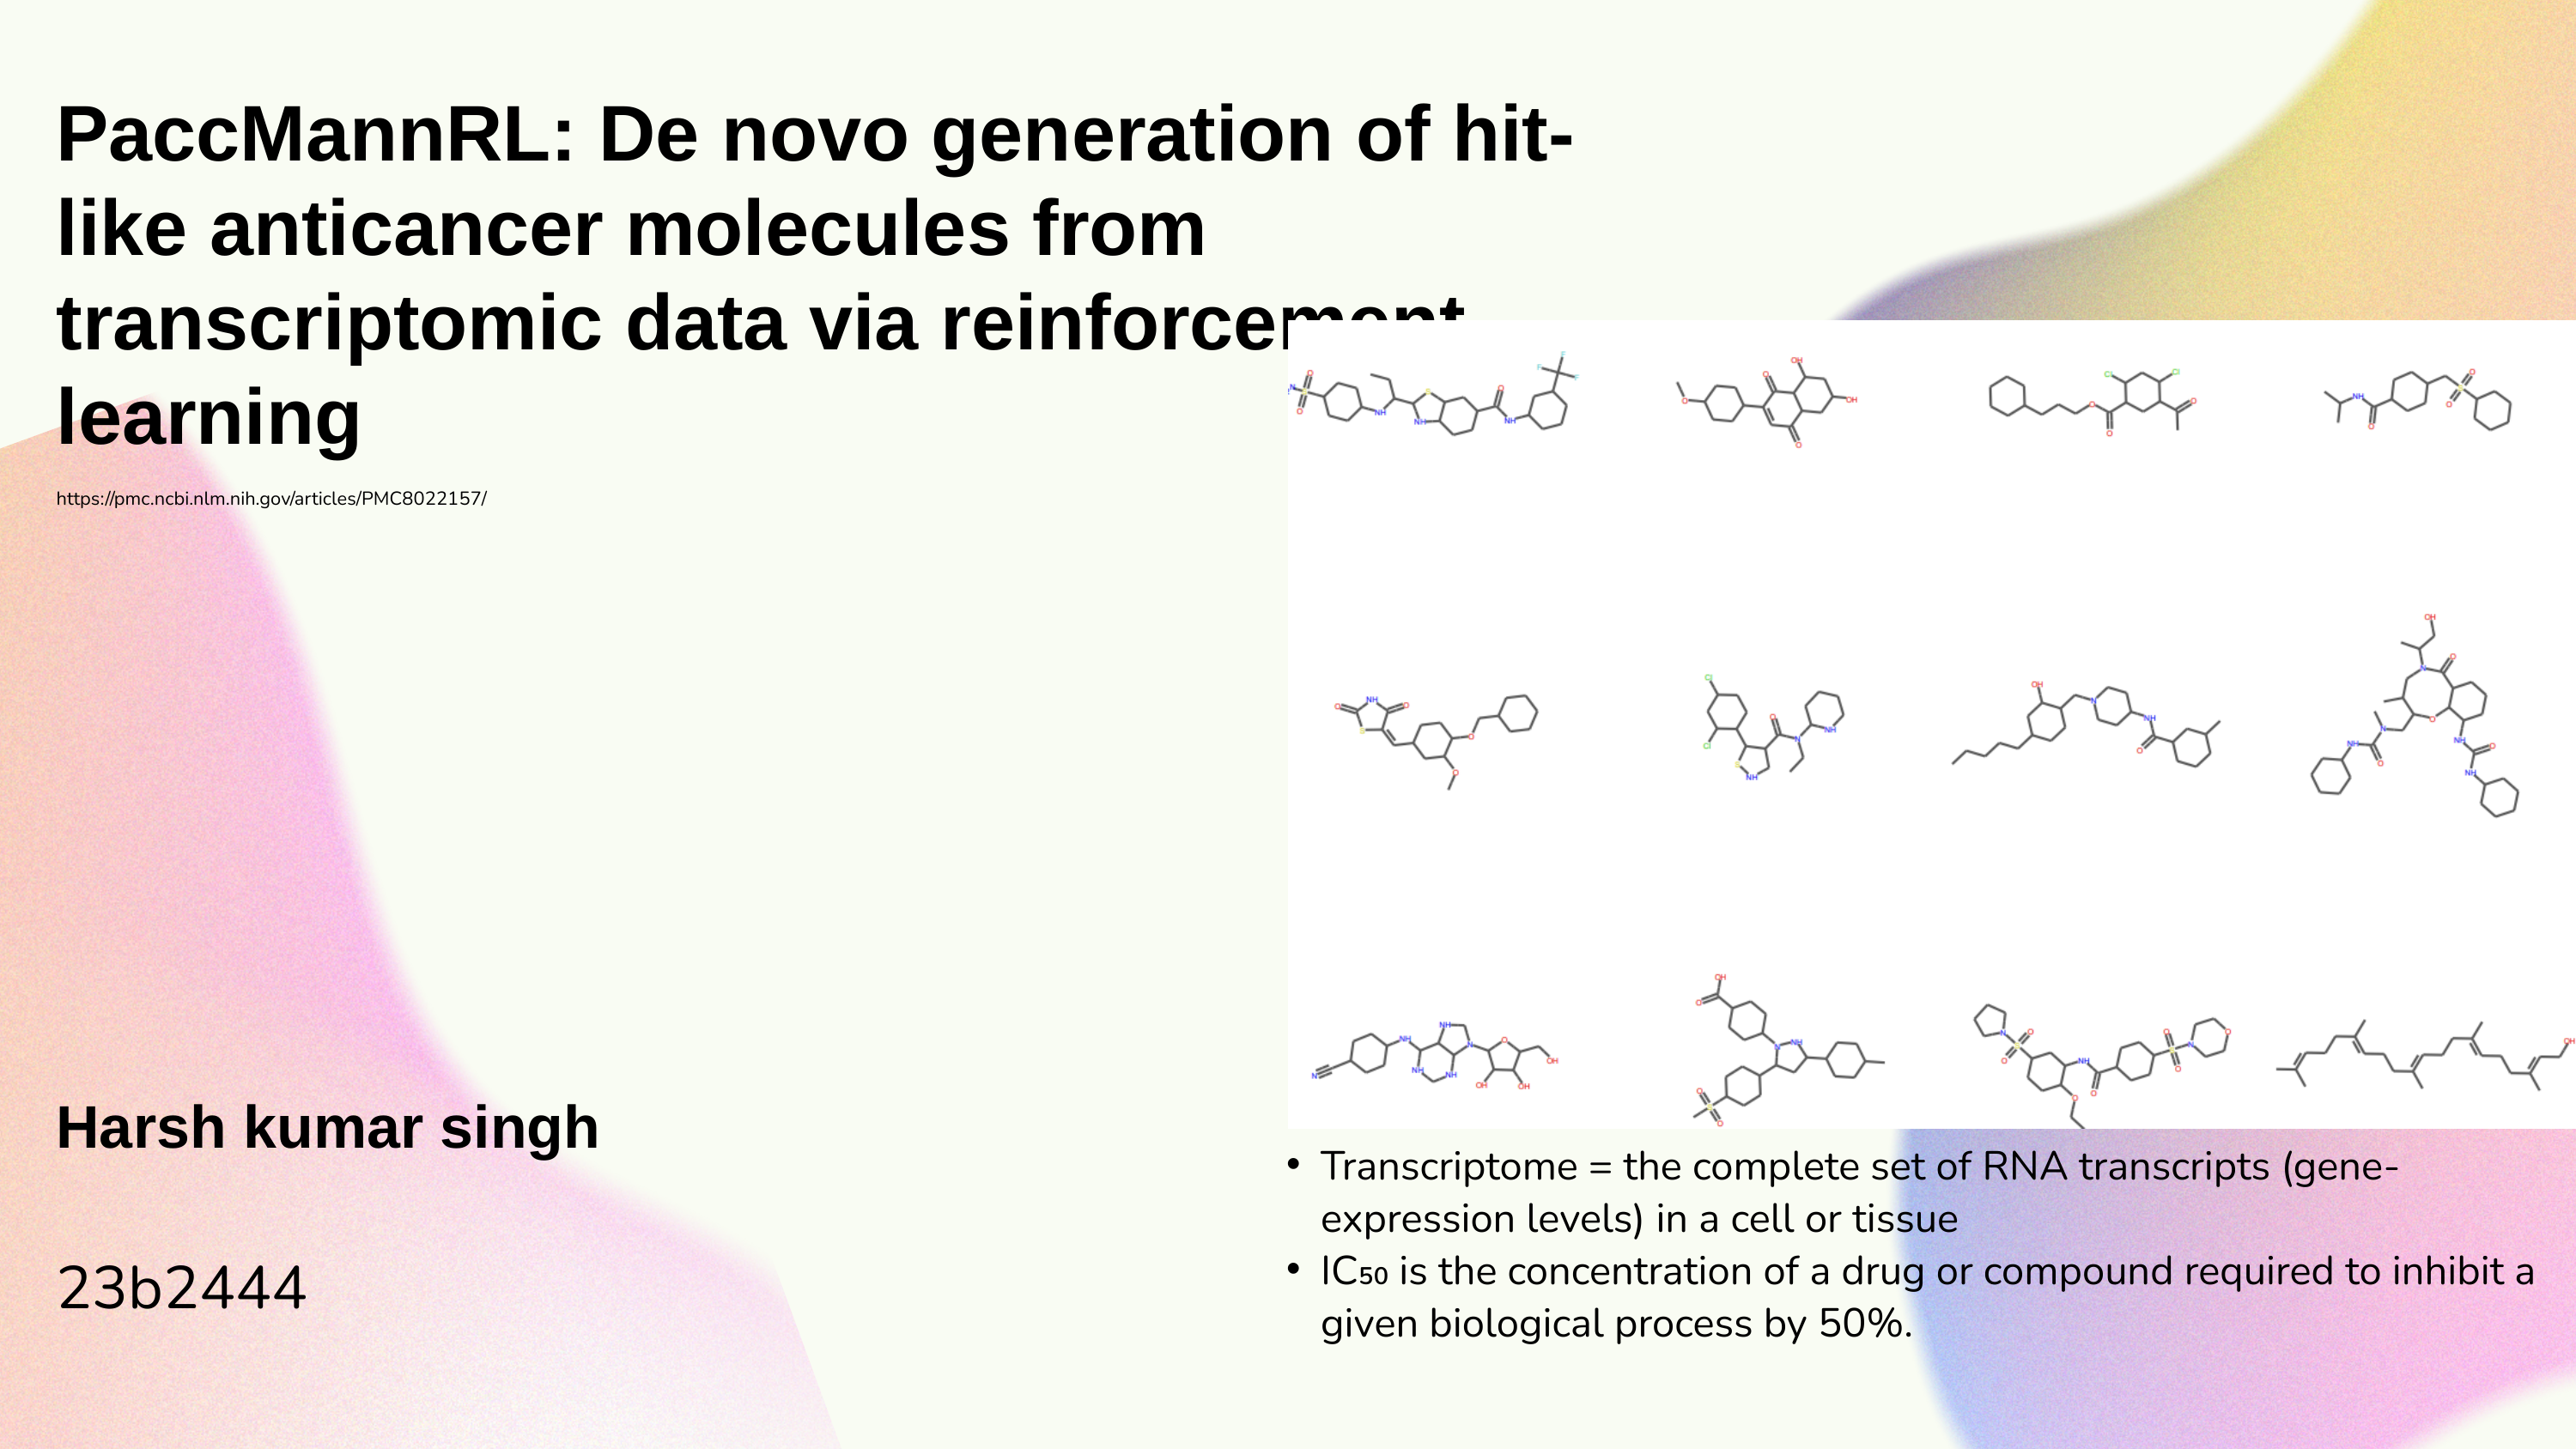

PaccMannRL: De novo generation of hit-like anticancer molecules from transcriptomic data via reinforcement learning

https://pmc.ncbi.nlm.nih.gov/articles/PMC8022157/

Transcriptome = the complete set of RNA transcripts (gene‐expression levels) in a cell or tissue
IC₅₀ is the concentration of a drug or compound required to inhibit a given biological process by 50%.

Harsh kumar singh

23b2444